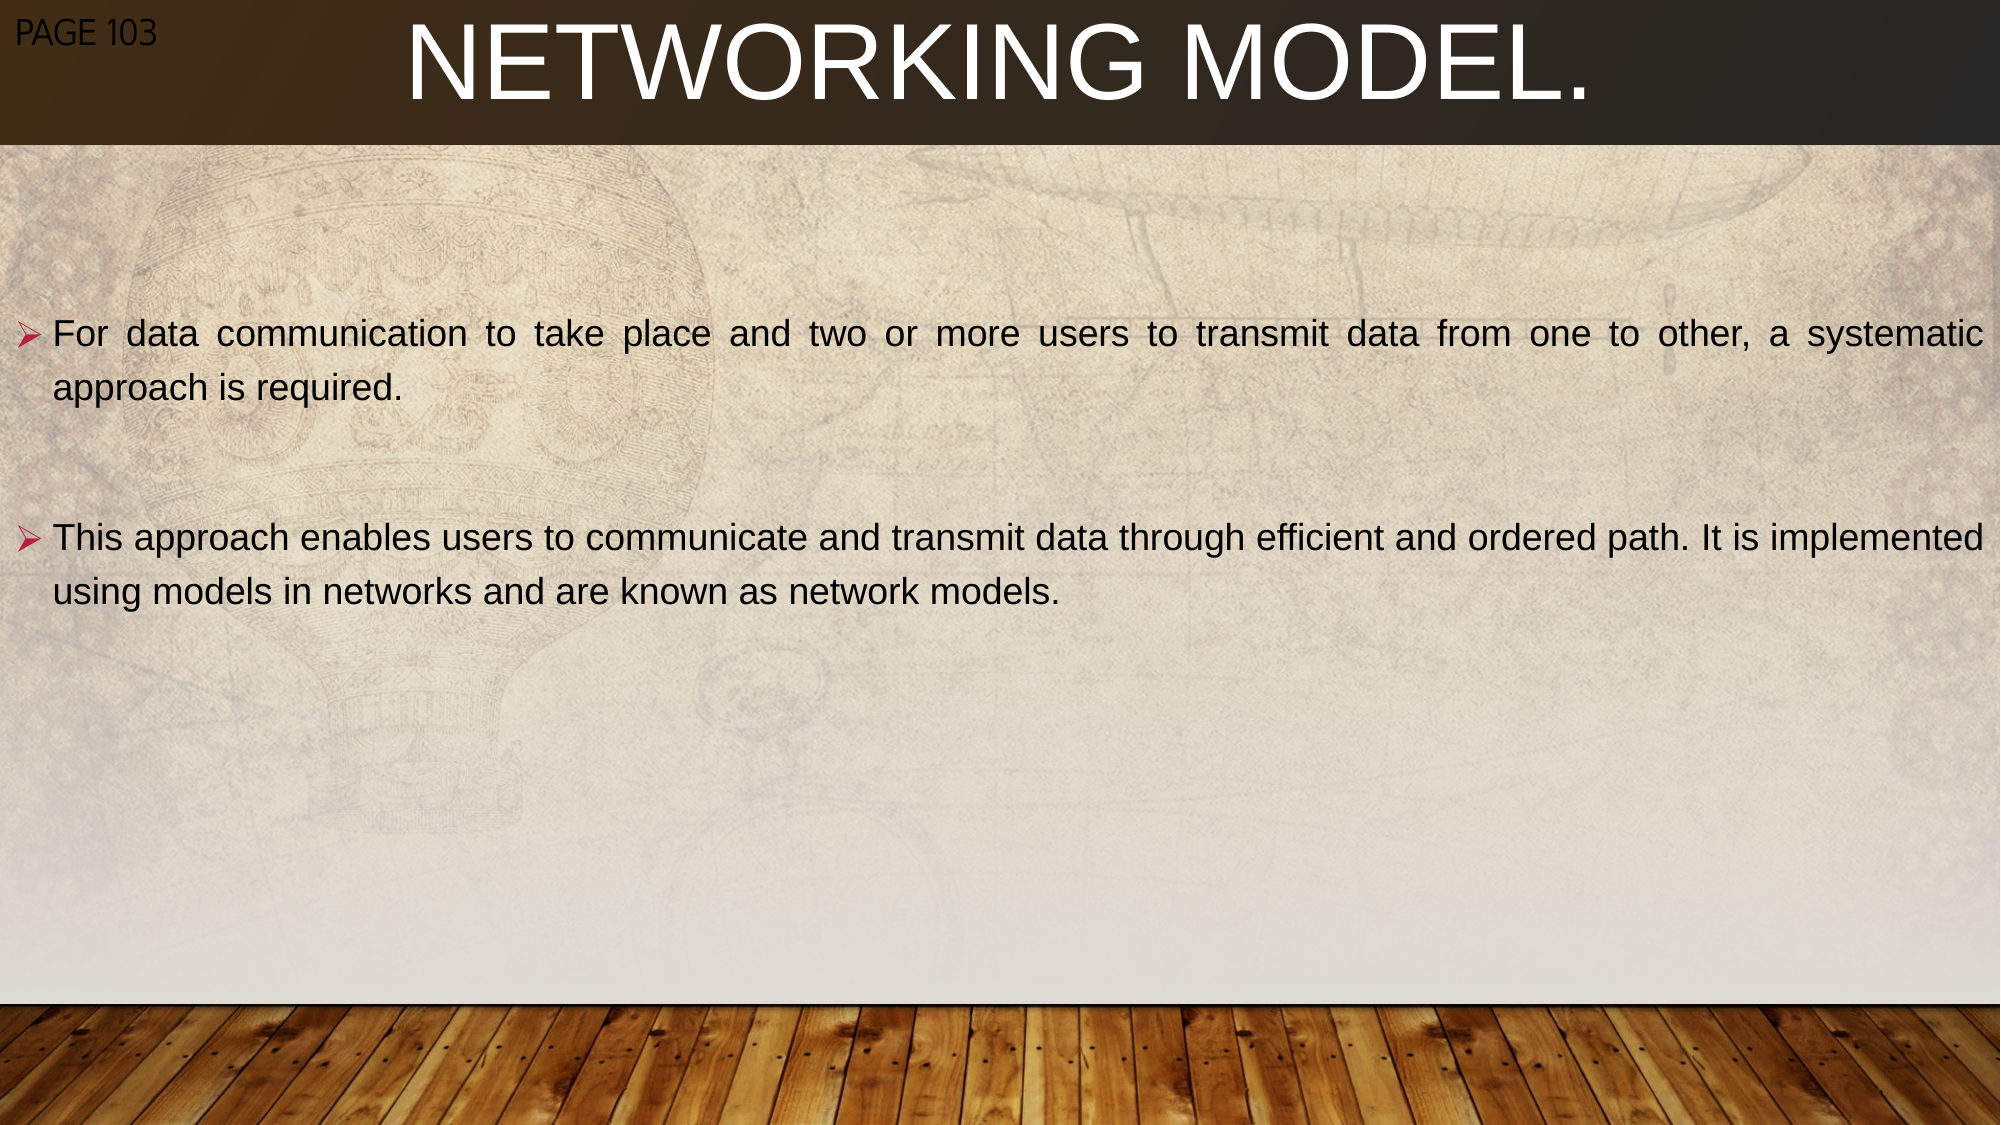

PAGE 103
# NETWORKING MODEL.
For data communication to take place and two or more users to transmit data from one to other, a systematic approach is required.

This approach enables users to communicate and transmit data through efficient and ordered path. It is implemented using models in networks and are known as network models.